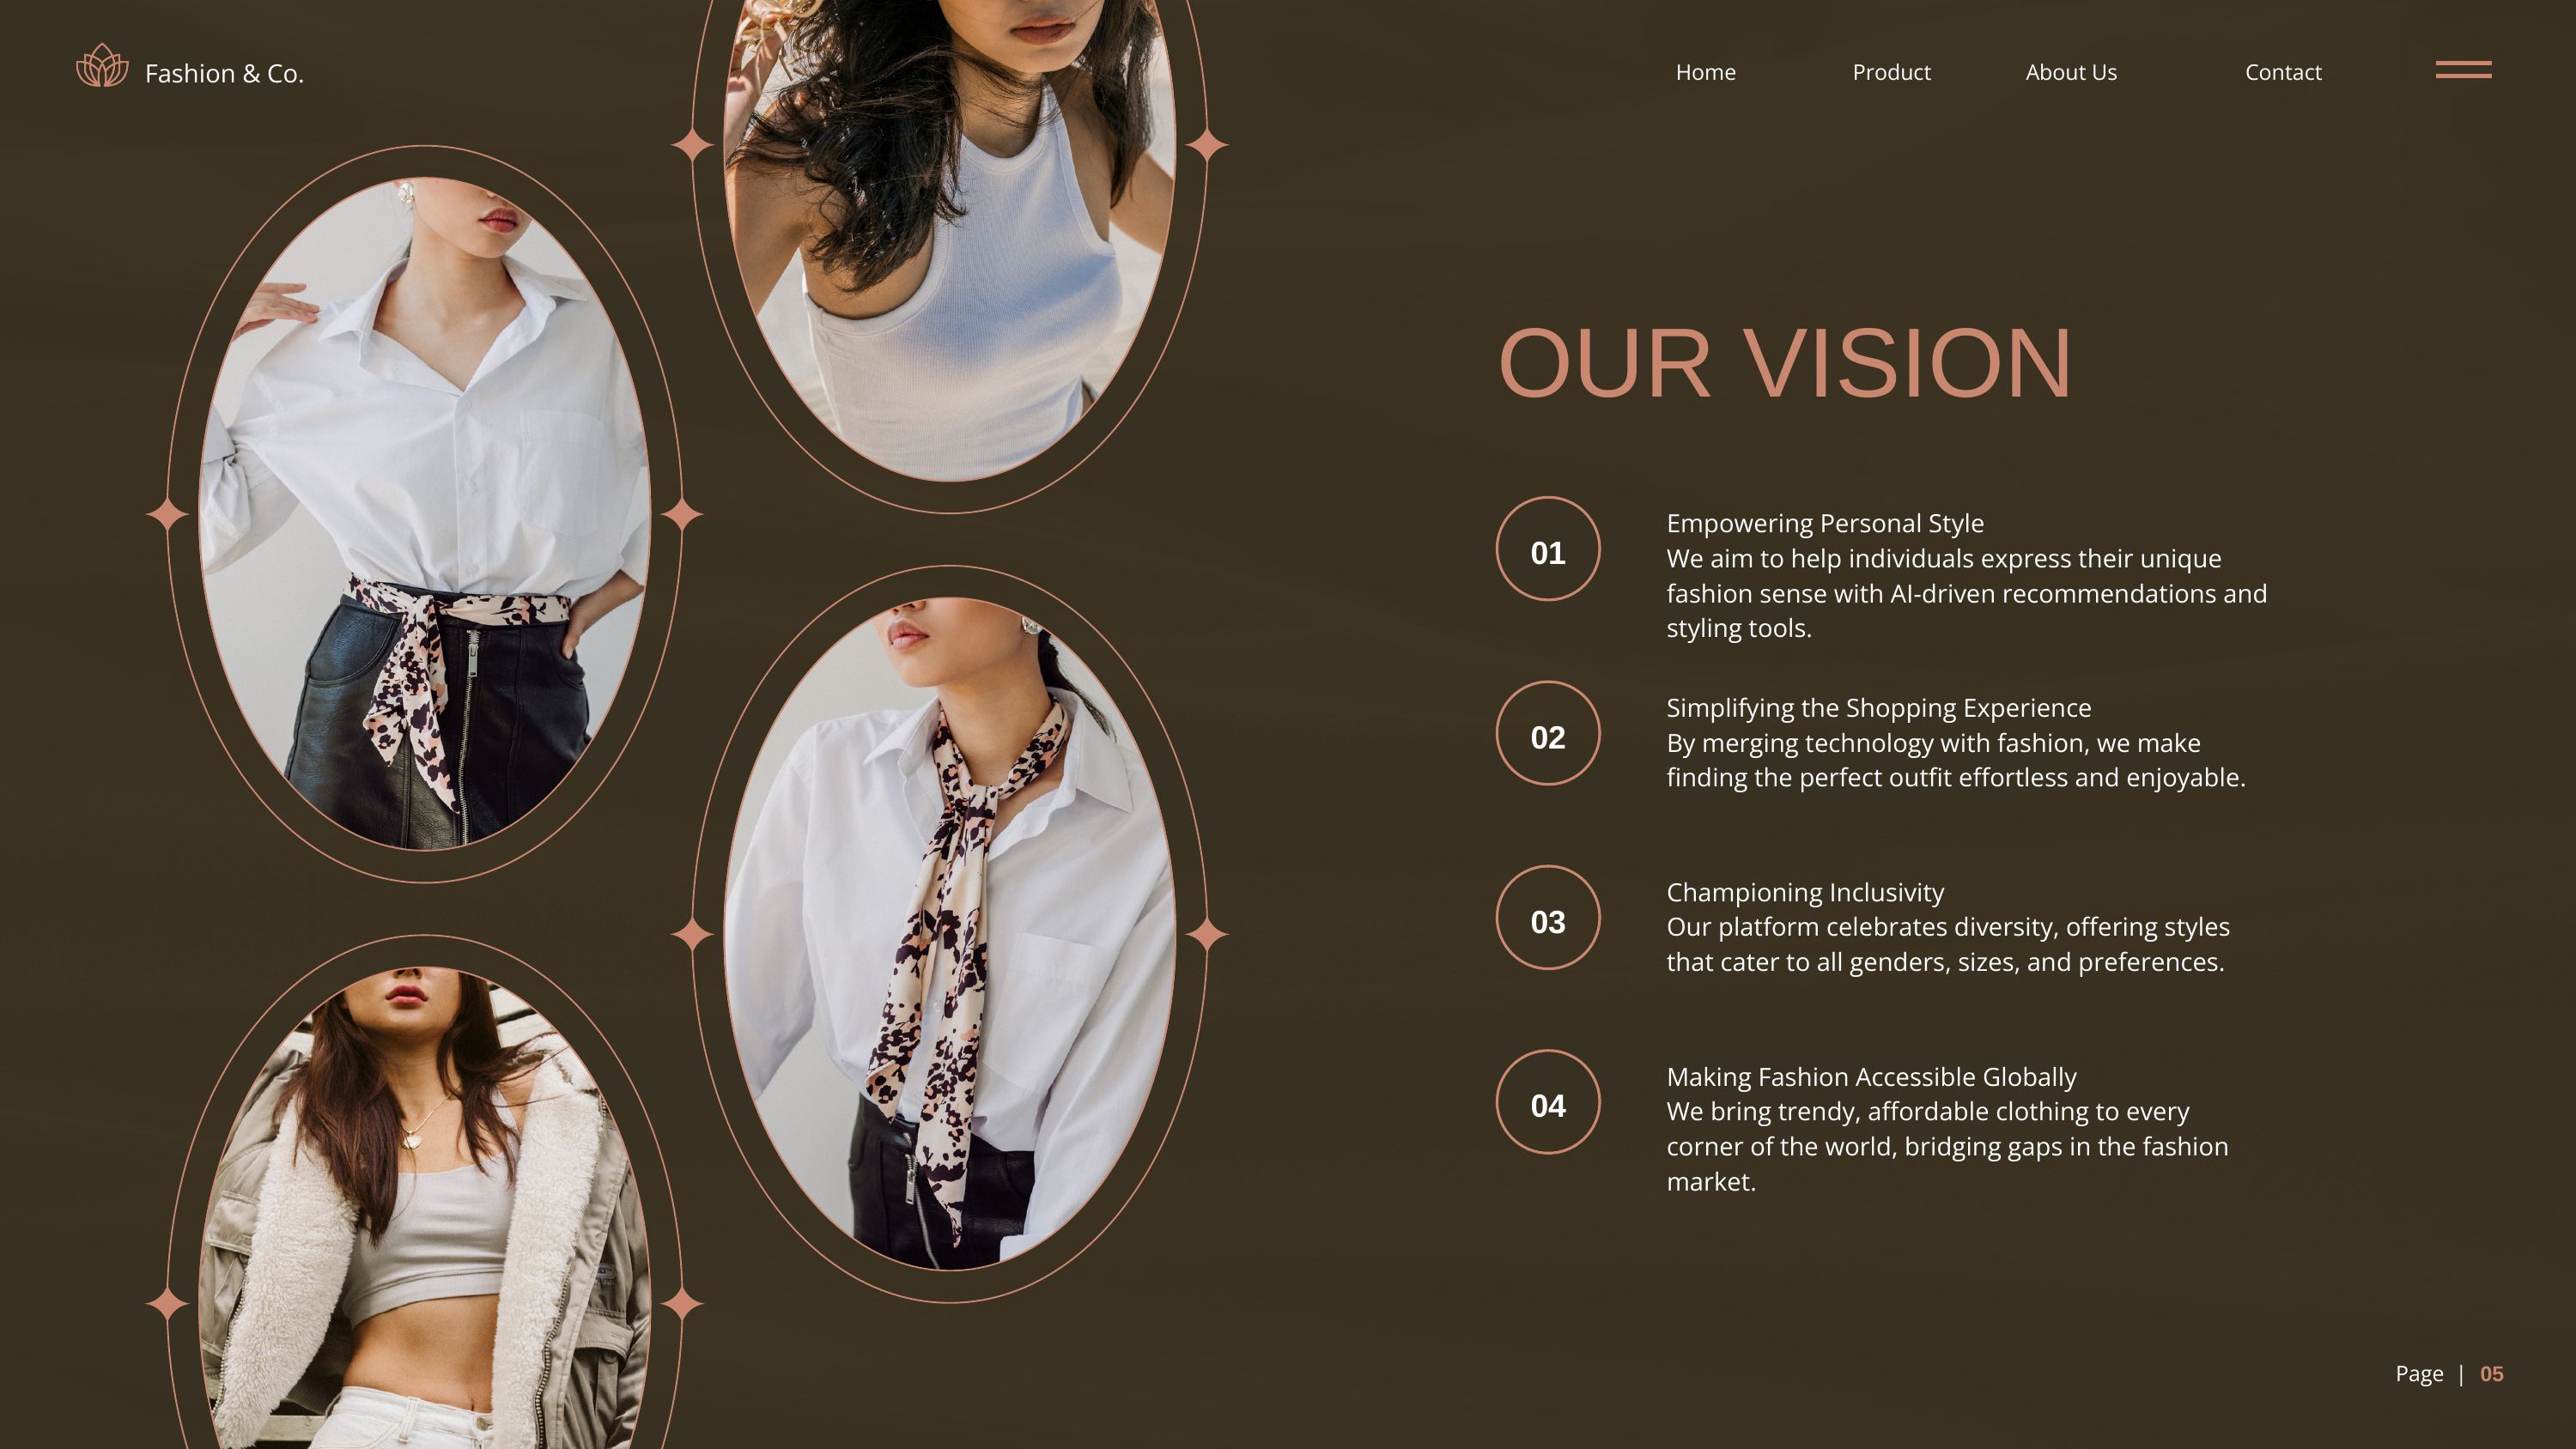

Fashion & Co.
Home
Product
About Us
Contact

OUR VISION

Empowering Personal Style
We aim to help individuals express their unique fashion sense with AI-driven recommendations and styling tools.
01

Simplifying the Shopping Experience
By merging technology with fashion, we make finding the perfect outfit effortless and enjoyable.
02

Championing Inclusivity
Our platform celebrates diversity, offering styles that cater to all genders, sizes, and preferences.
03

Making Fashion Accessible Globally
We bring trendy, affordable clothing to every corner of the world, bridging gaps in the fashion market.
04
Page  |
05